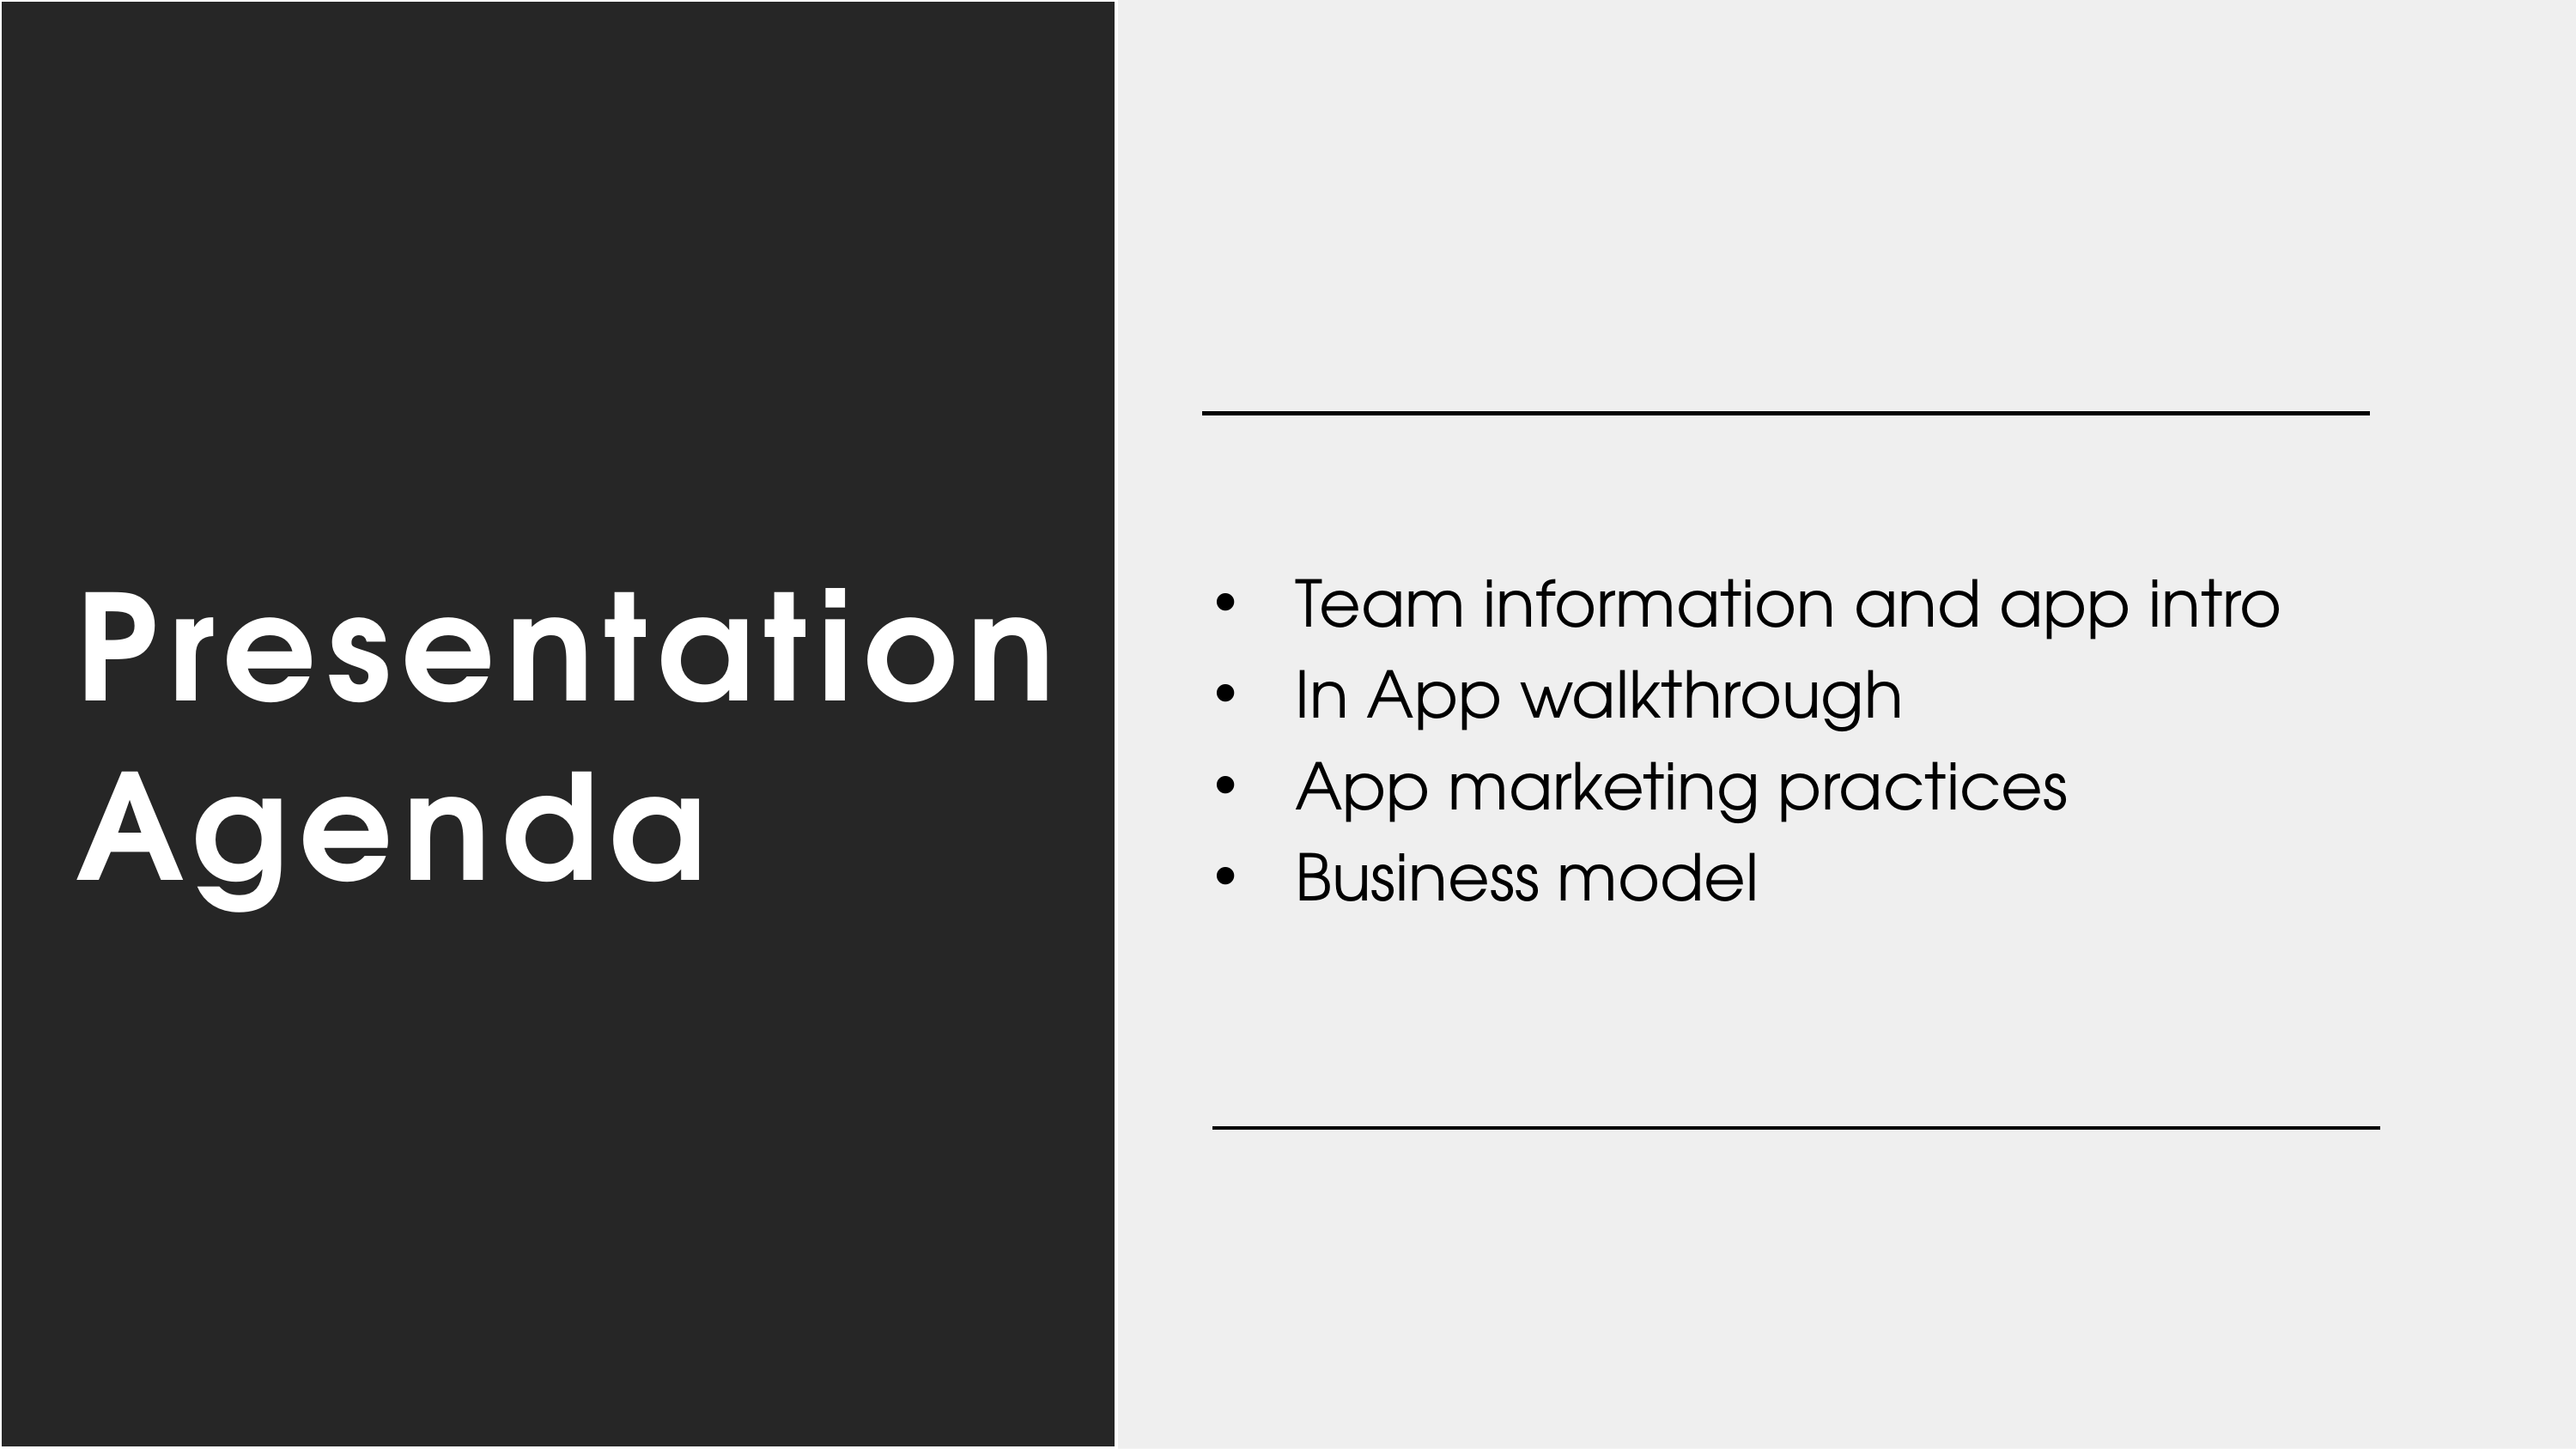

Presentation Agenda
Team information and app intro
In App walkthrough
App marketing practices
Business model